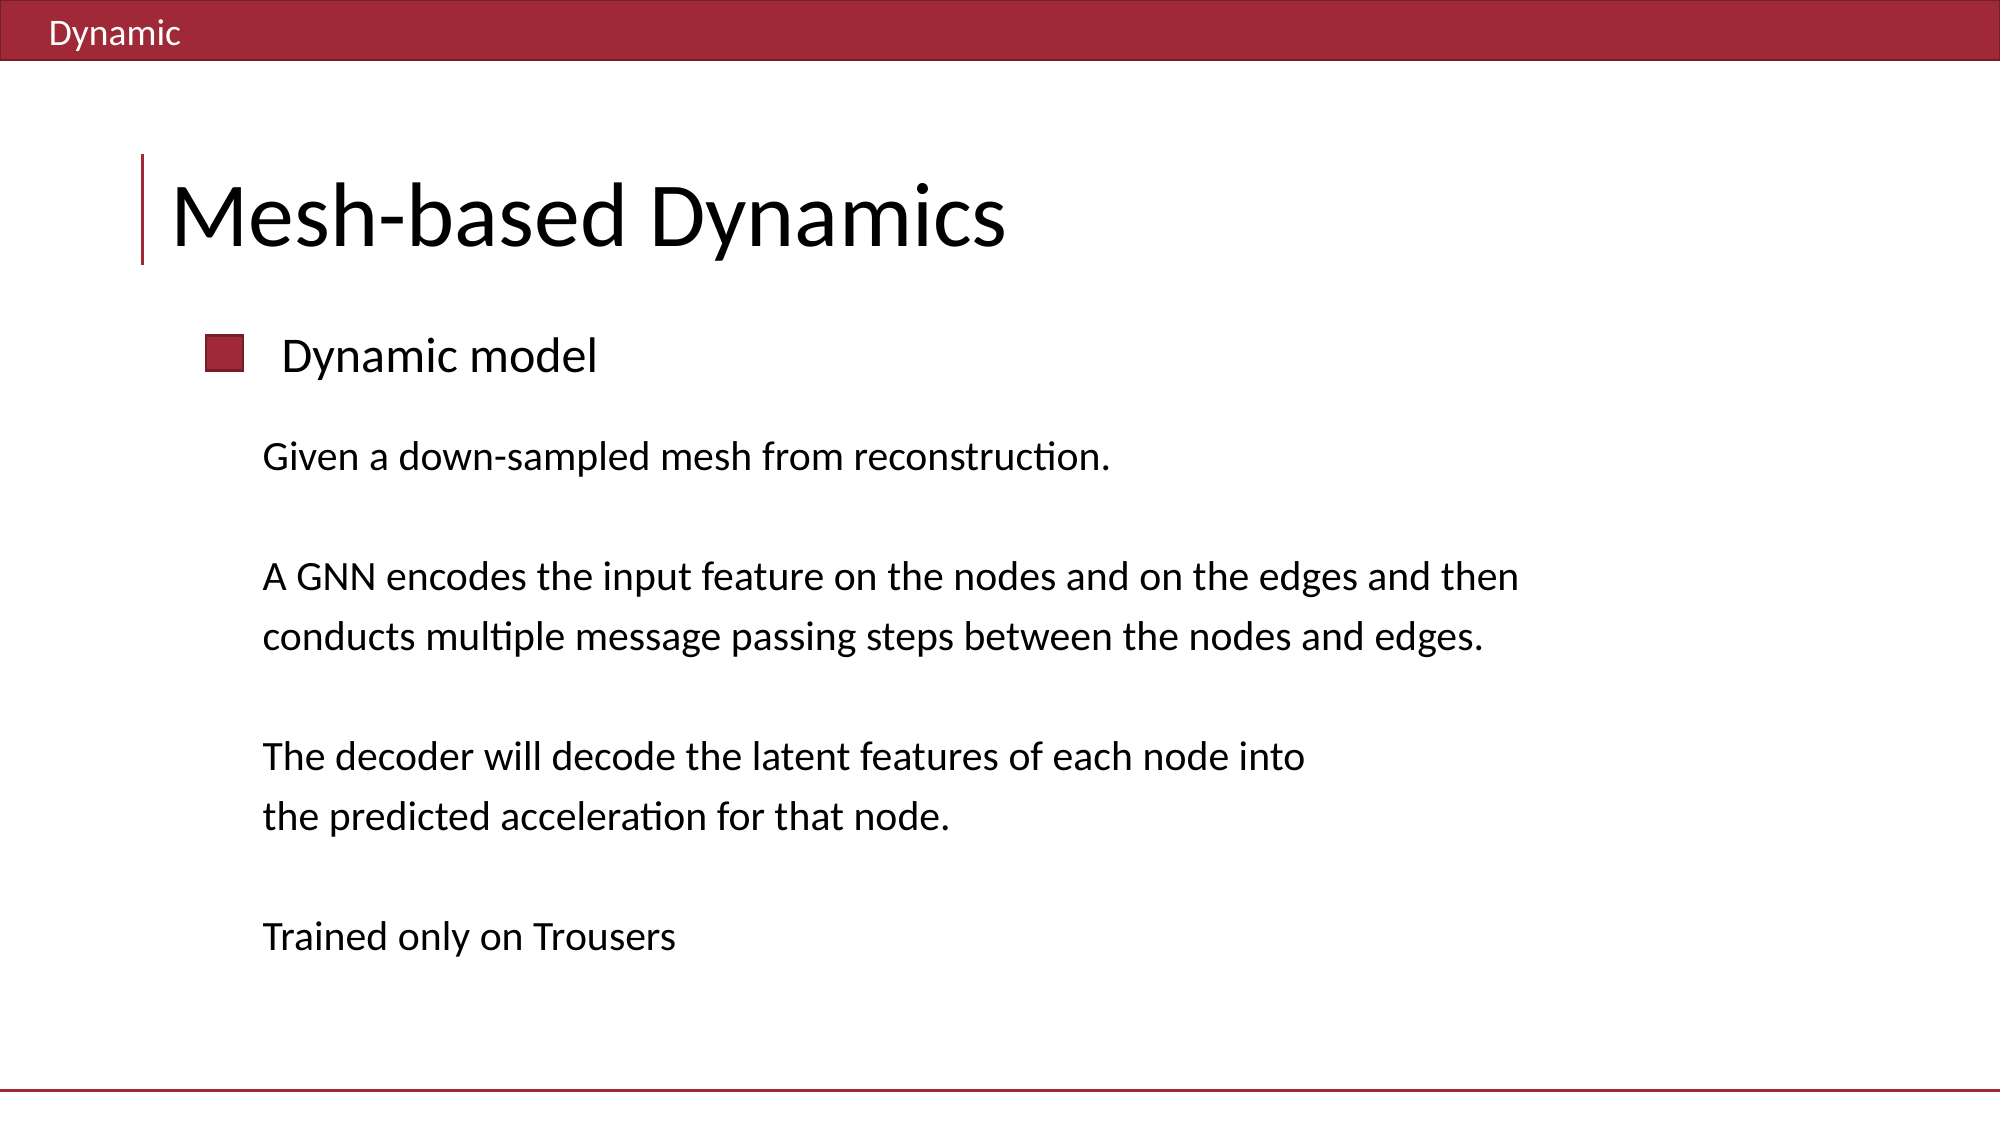

Dynamic
# Mesh-based Dynamics
Dynamic model

Given a down-sampled mesh from reconstruction.

A GNN encodes the input feature on the nodes and on the edges and then
conducts multiple message passing steps between the nodes and edges.

The decoder will decode the latent features of each node into
the predicted acceleration for that node.

Trained only on Trousers